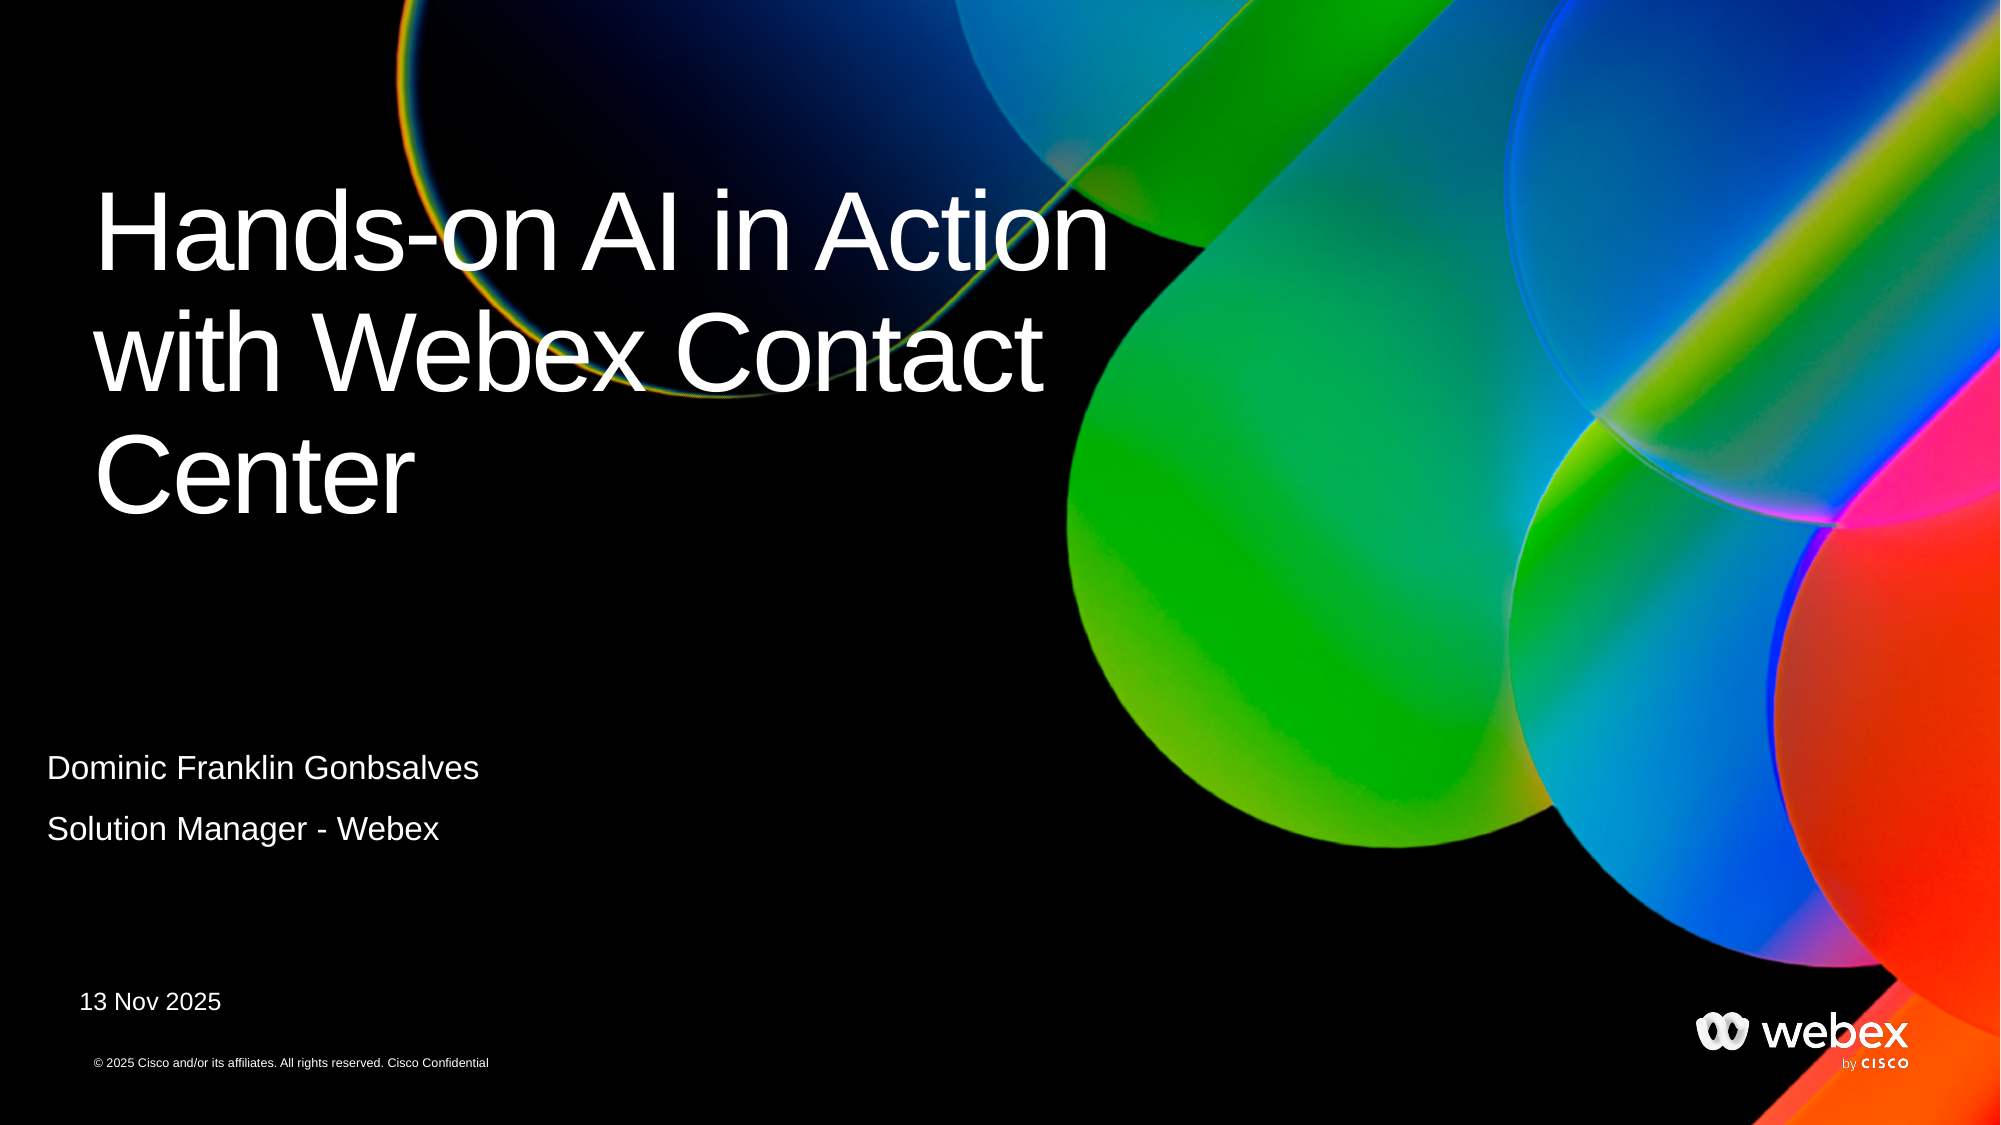

# Hands-on AI in Action with Webex Contact Center
Dominic Franklin Gonbsalves
Solution Manager - Webex
13 Nov 2025